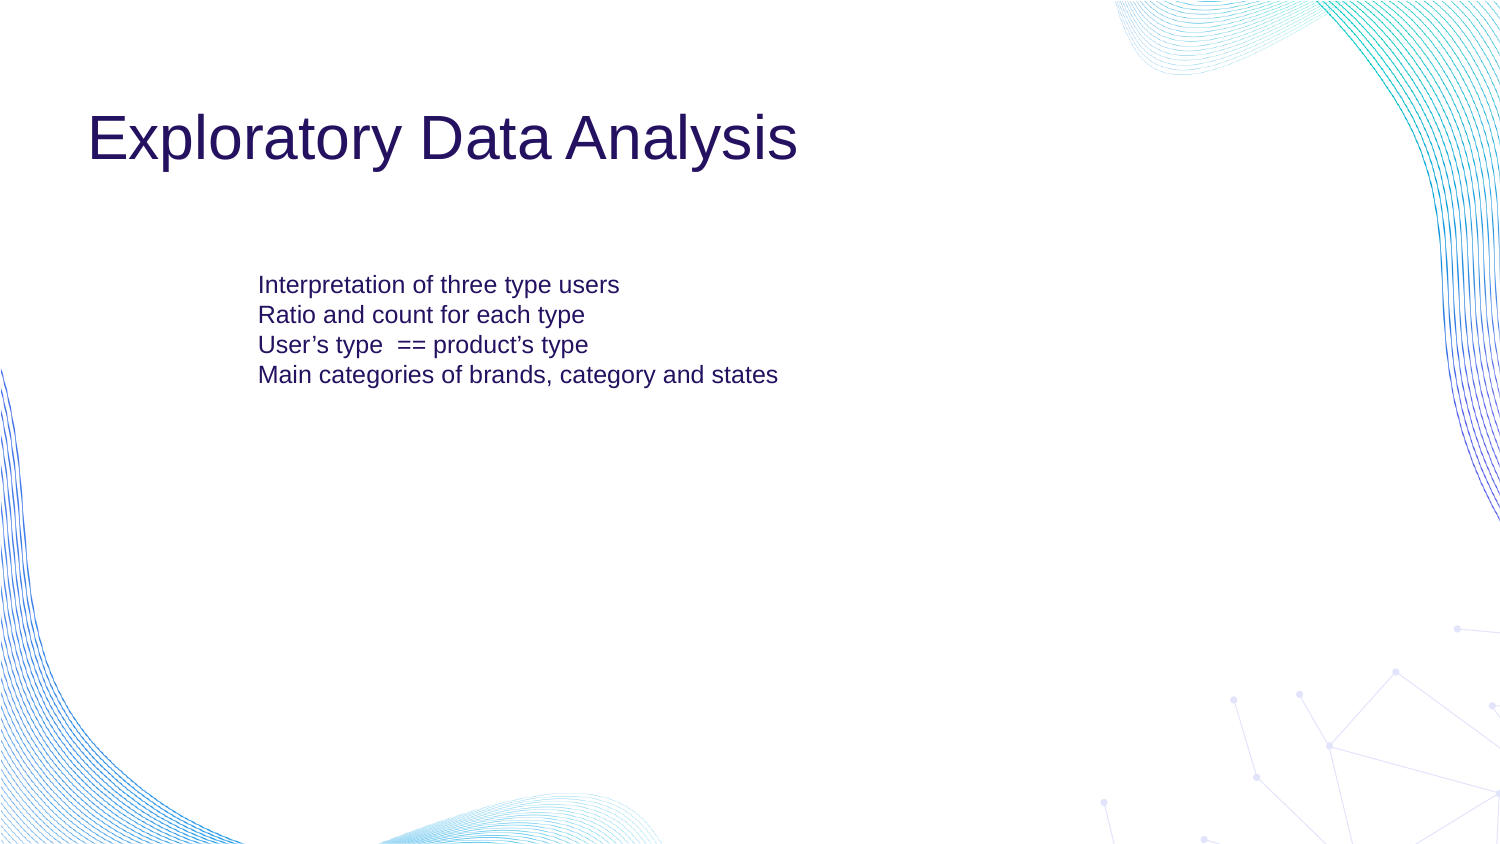

# Exploratory Data Analysis
Interpretation of three type users
Ratio and count for each type
User’s type  == product’s type
Main categories of brands, category and states